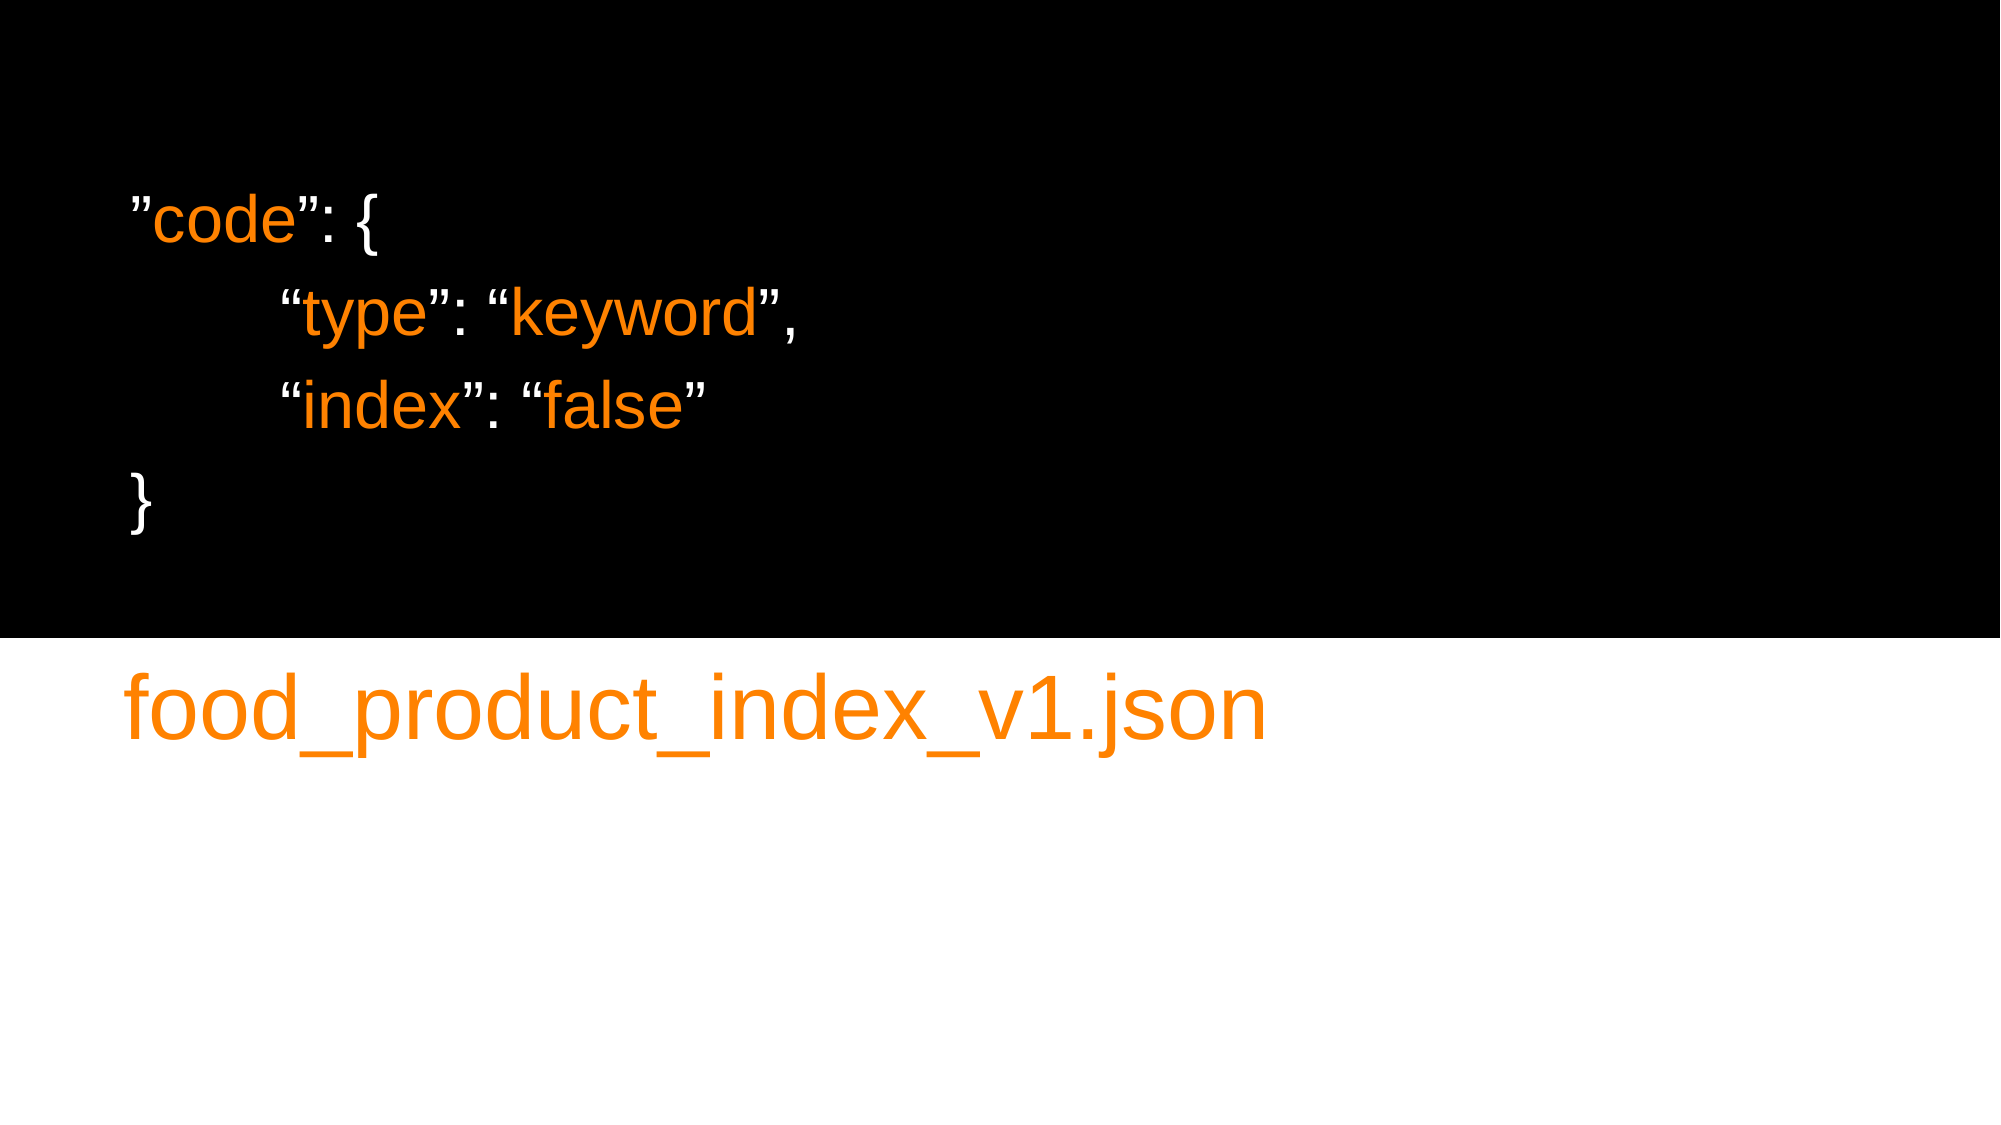

”code”: {
	“type”: “keyword”,
	“index”: “false”
}
# food_product_index_v1.json